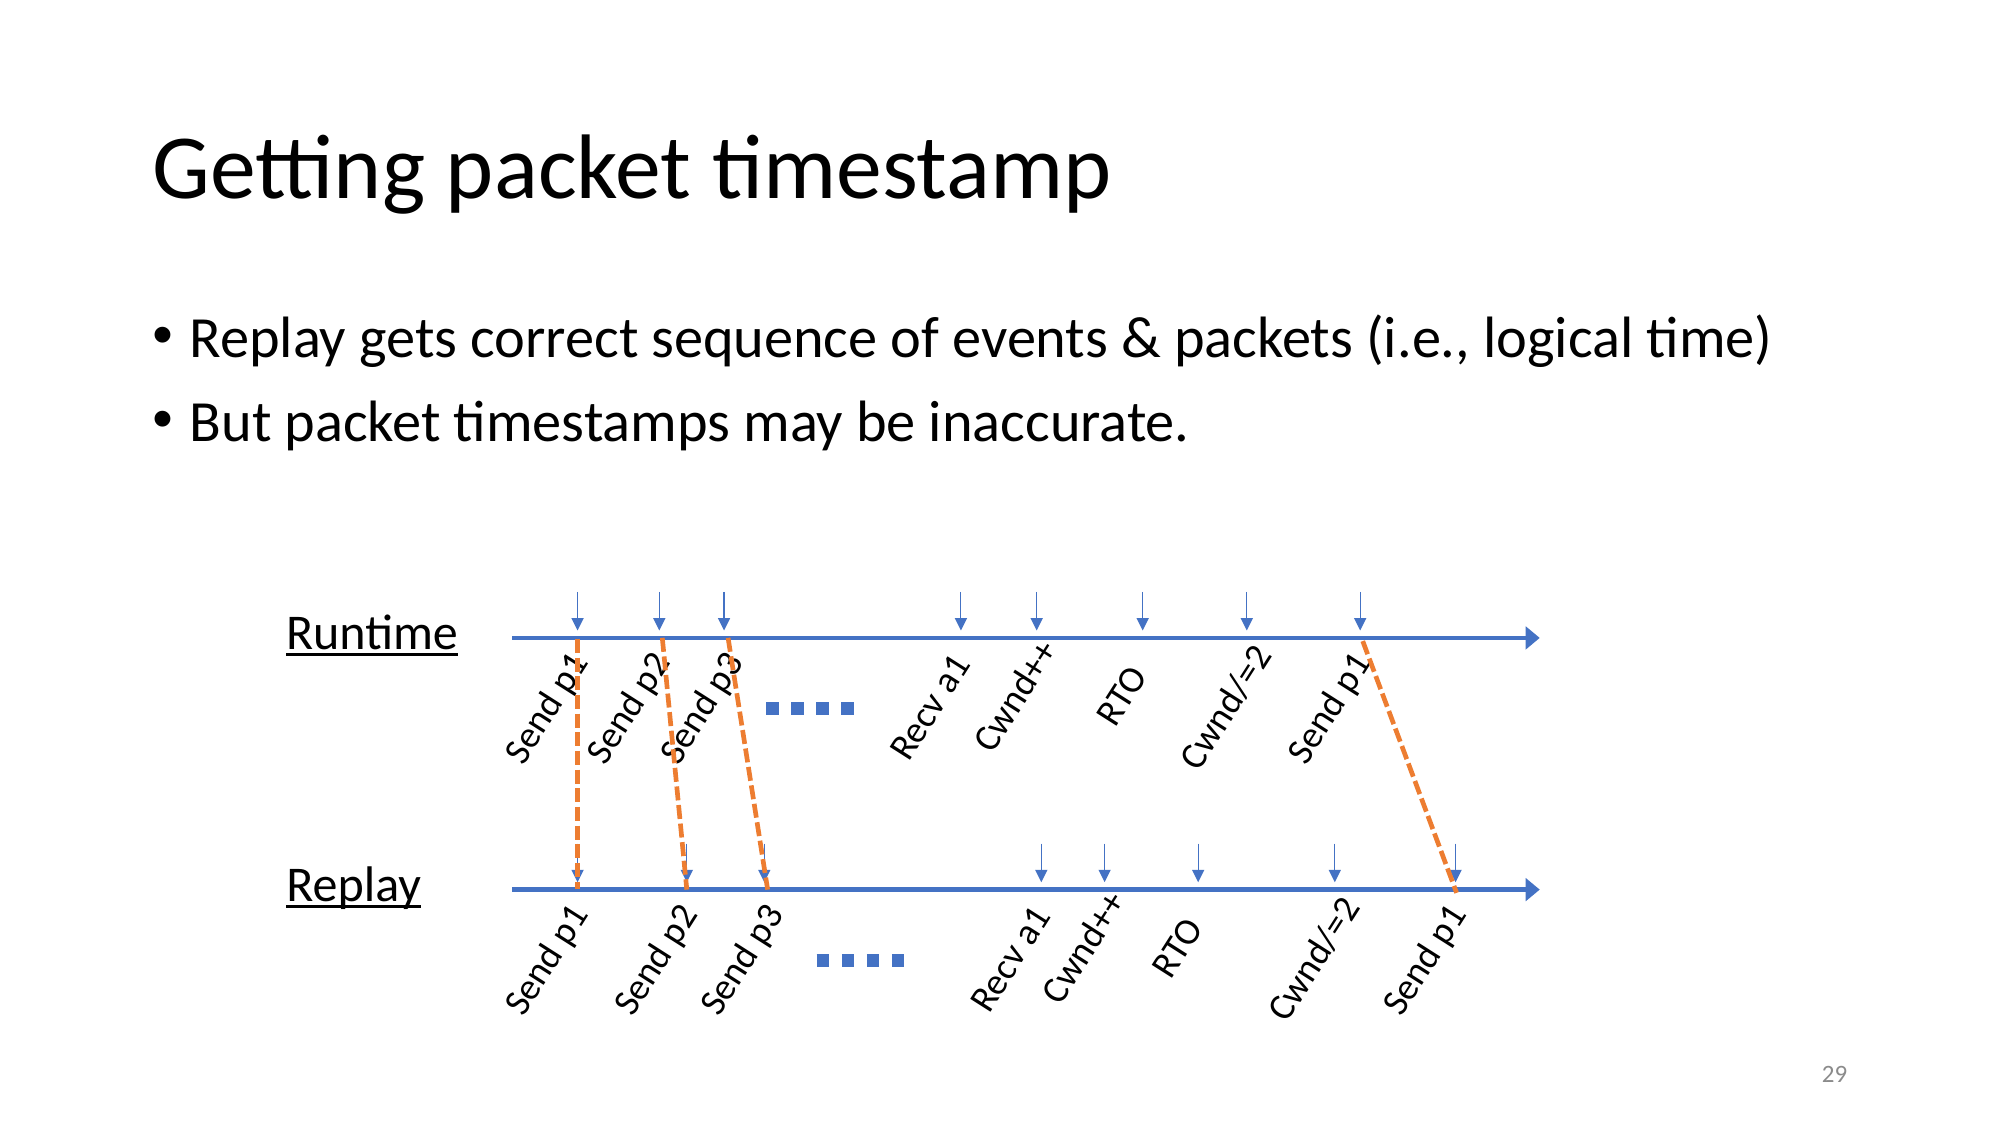

# Getting packet timestamp
Replay gets correct sequence of events & packets (i.e., logical time)
But packet timestamps may be inaccurate.

Runtime
Send p2
Send p1
Send p3
Send p1
Recv a1
Cwnd/=2
Cwnd++
RTO
Send p2
Send p1
Send p3
Send p1
Recv a1
Cwnd/=2
Cwnd++
RTO
Replay
29